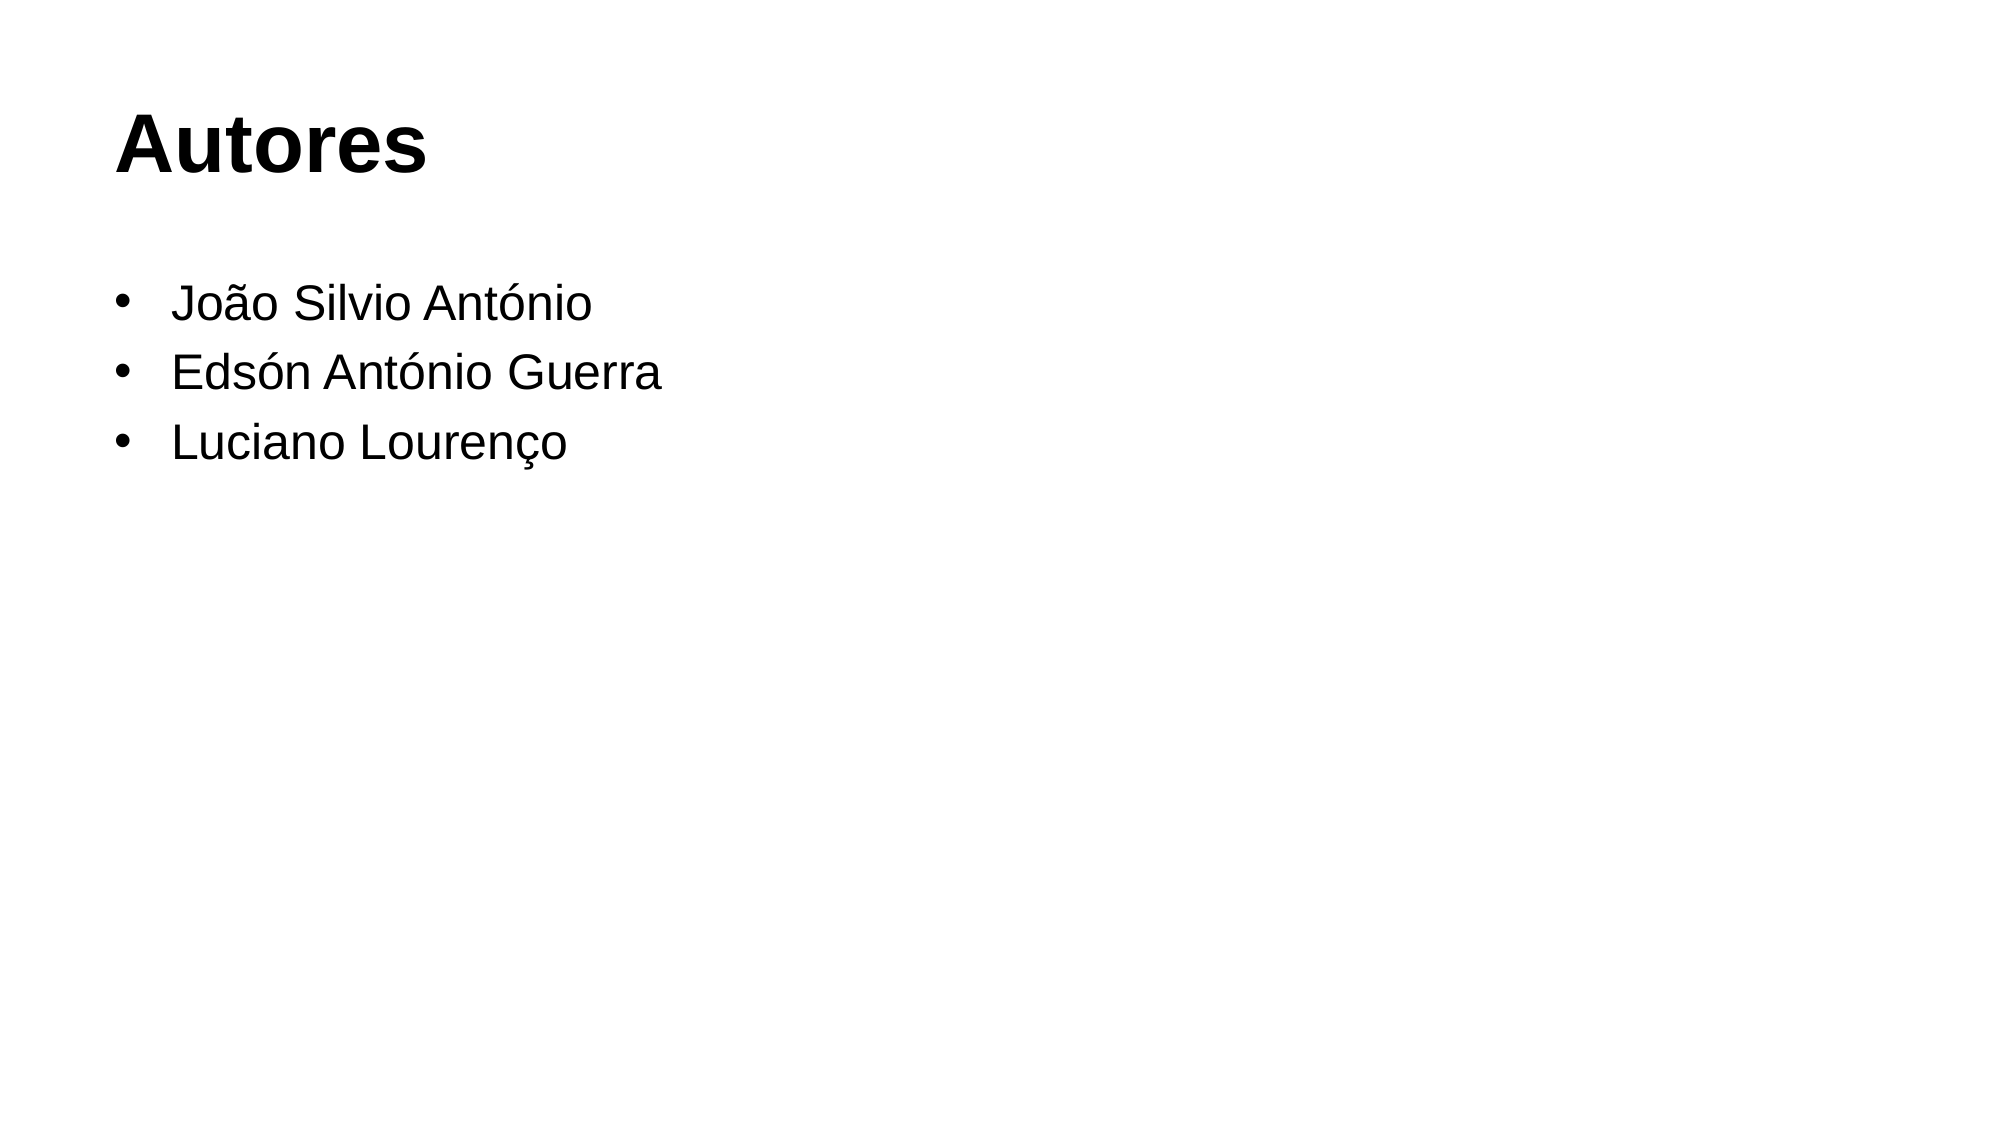

# Autores
João Silvio António
Edsón António Guerra
Luciano Lourenço